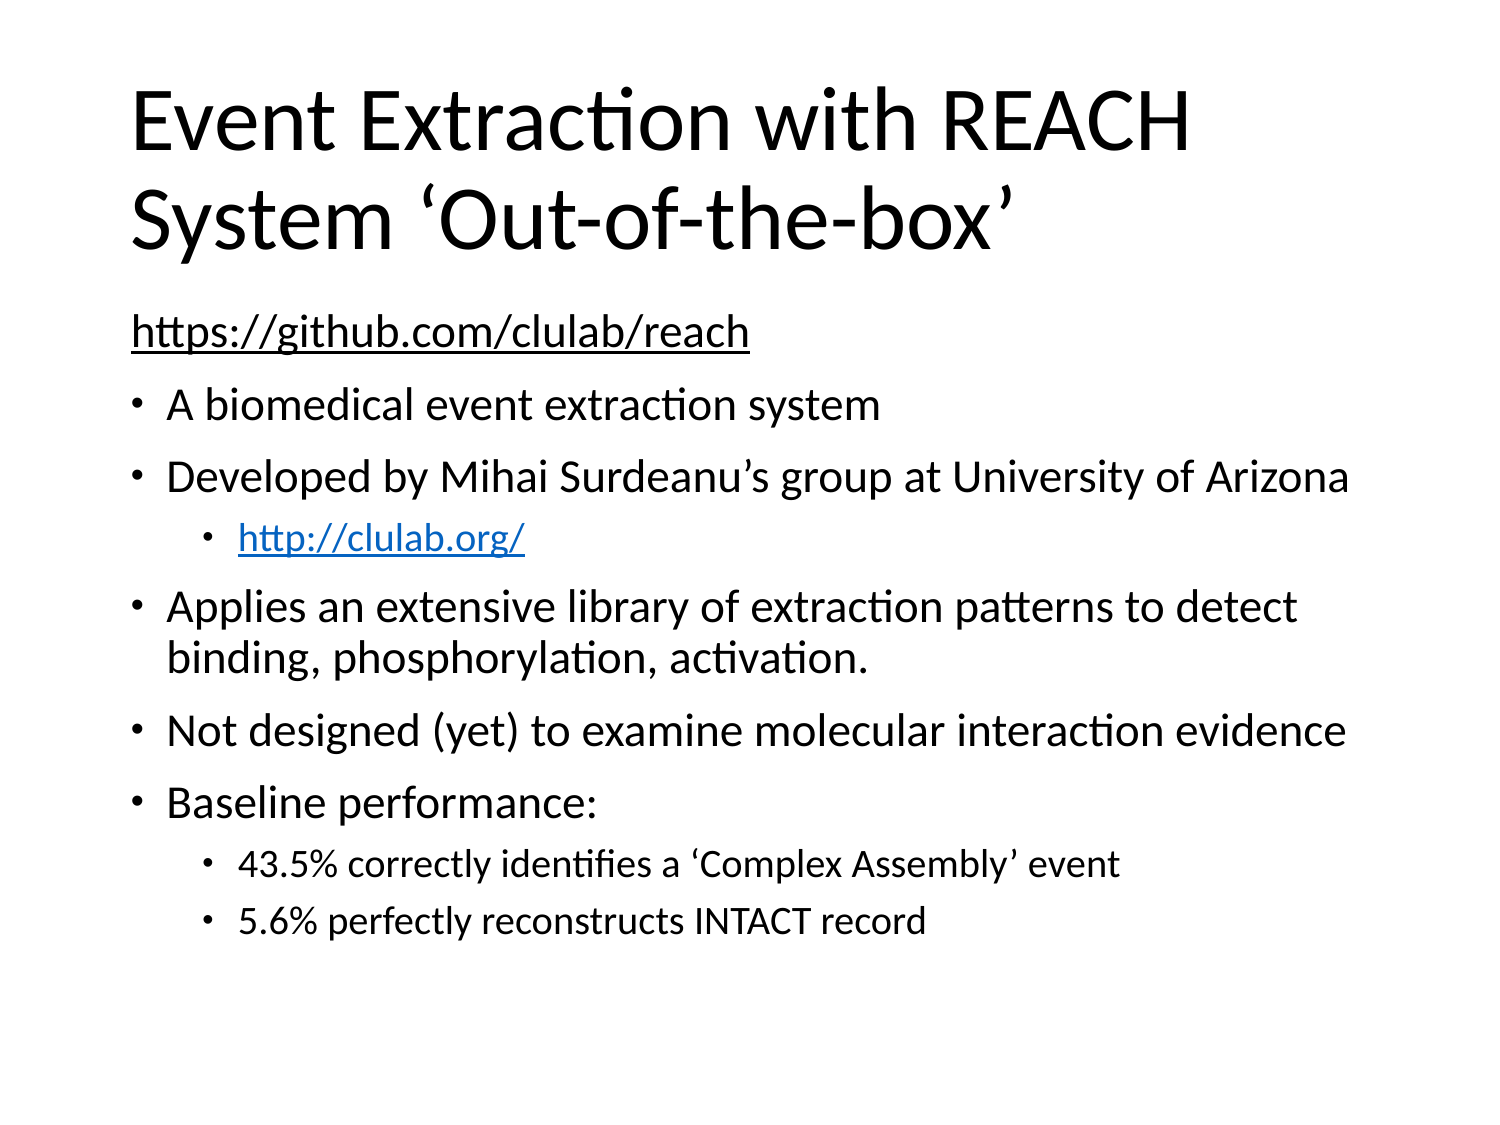

# Event Extraction with REACH System ‘Out-of-the-box’
https://github.com/clulab/reach
A biomedical event extraction system
Developed by Mihai Surdeanu’s group at University of Arizona
http://clulab.org/
Applies an extensive library of extraction patterns to detect binding, phosphorylation, activation.
Not designed (yet) to examine molecular interaction evidence
Baseline performance:
43.5% correctly identifies a ‘Complex Assembly’ event
5.6% perfectly reconstructs INTACT record